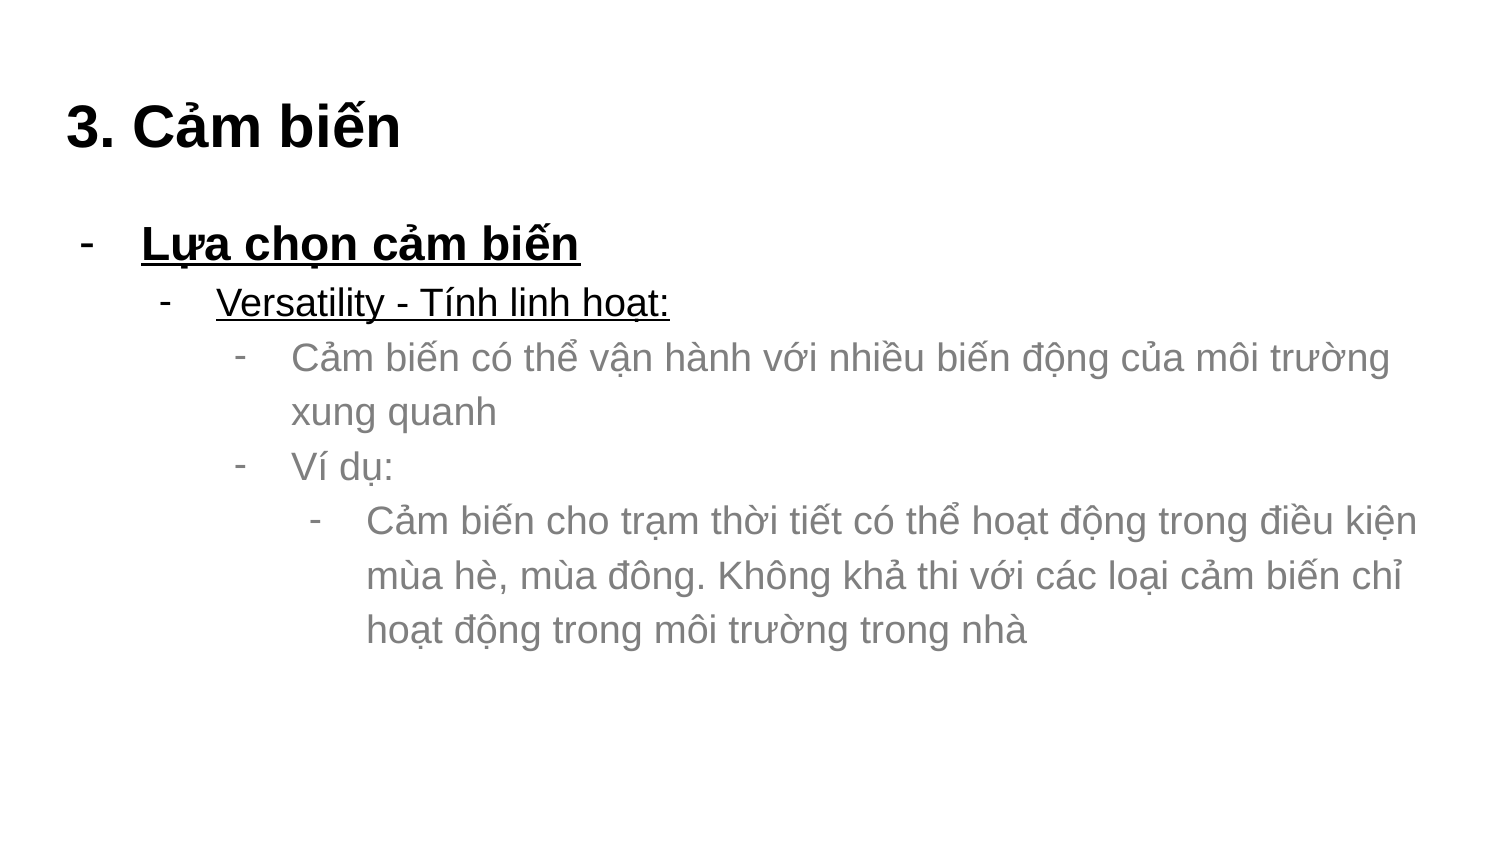

# 3. Cảm biến
Lựa chọn cảm biến
Versatility - Tính linh hoạt:
Cảm biến có thể vận hành với nhiều biến động của môi trường xung quanh
Ví dụ:
Cảm biến cho trạm thời tiết có thể hoạt động trong điều kiện mùa hè, mùa đông. Không khả thi với các loại cảm biến chỉ hoạt động trong môi trường trong nhà